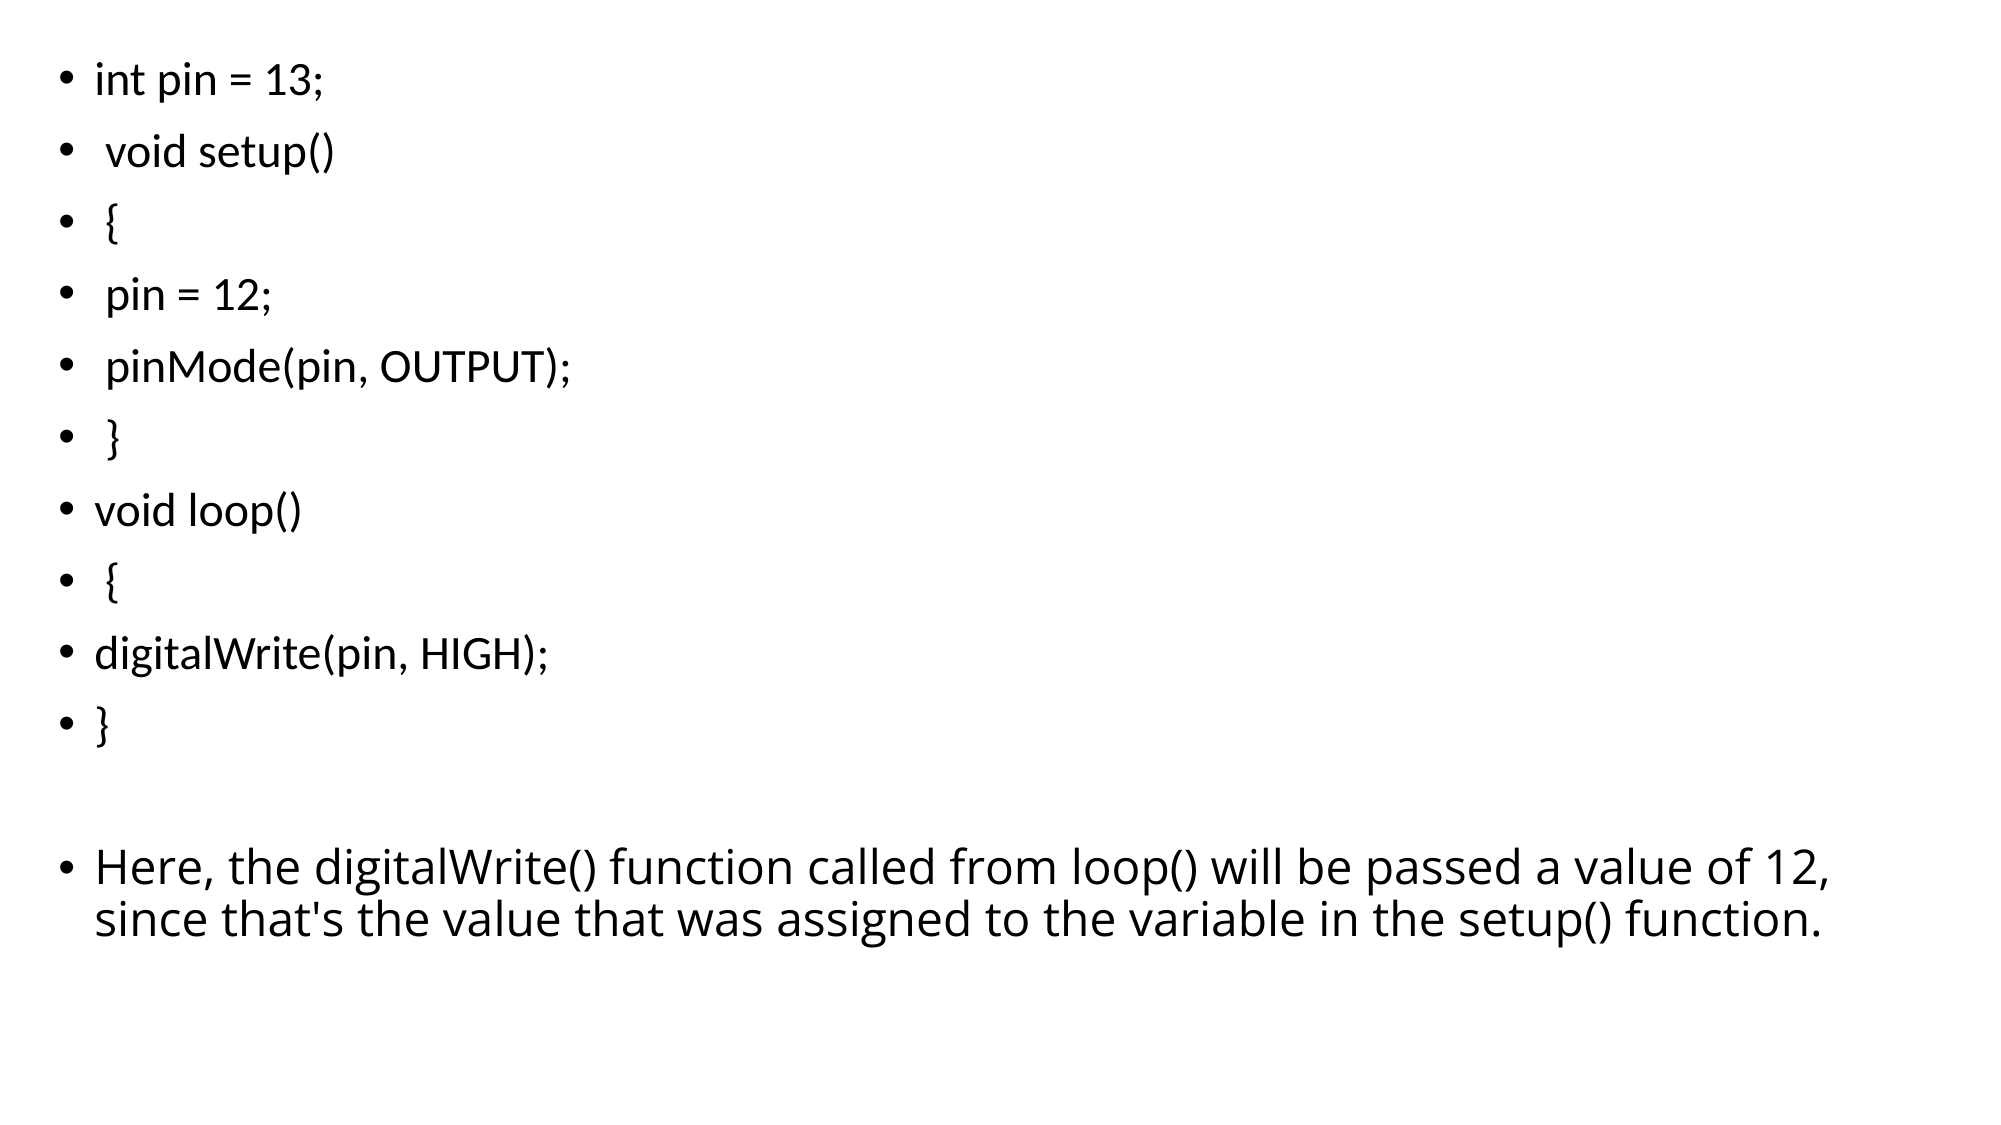

int pin = 13;
 void setup()
 {
 pin = 12;
 pinMode(pin, OUTPUT);
 }
void loop()
 {
digitalWrite(pin, HIGH);
}

Here, the digitalWrite() function called from loop() will be passed a value of 12, since that's the value that was assigned to the variable in the setup() function.